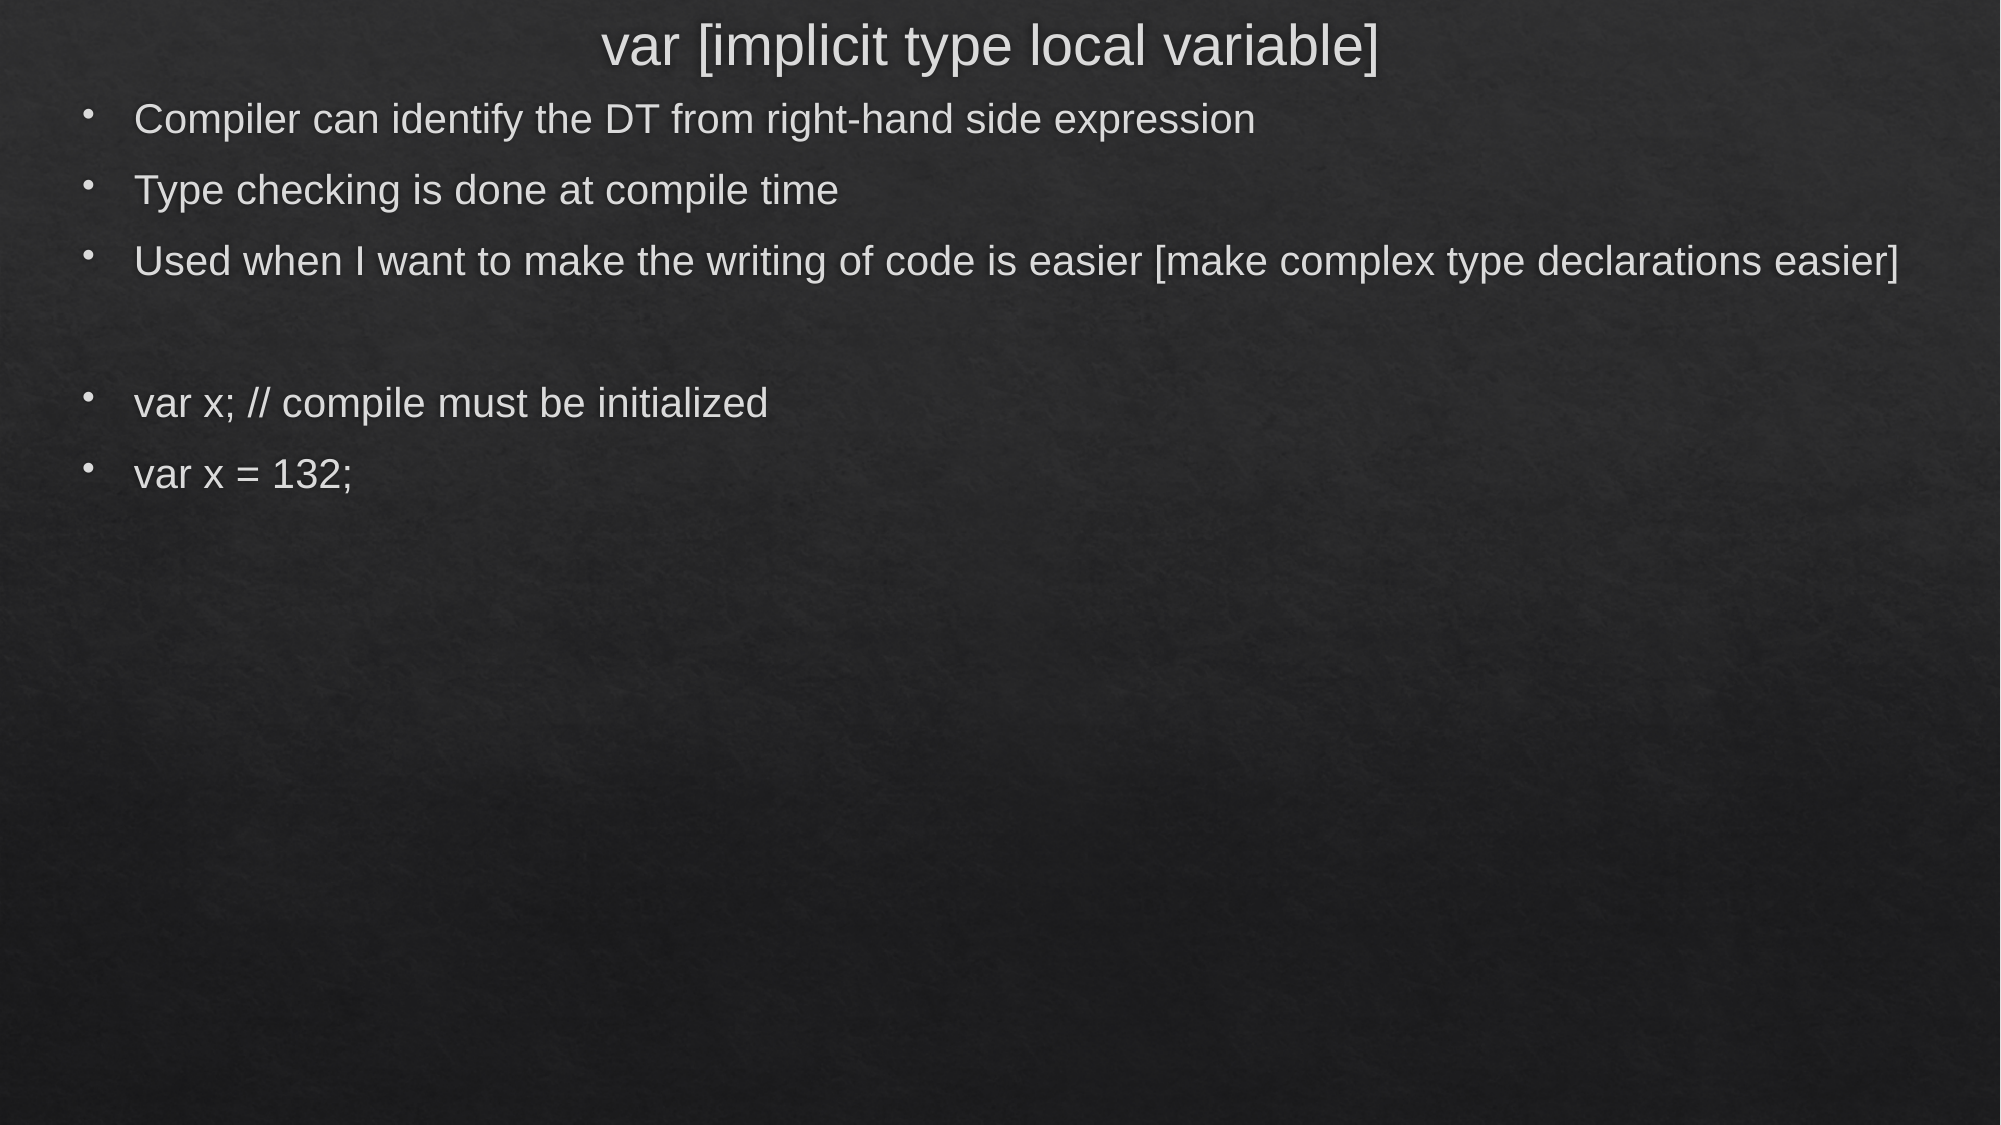

# var [implicit type local variable]
Compiler can identify the DT from right-hand side expression
Type checking is done at compile time
Used when I want to make the writing of code is easier [make complex type declarations easier]

var x; // compile must be initialized
var x = 132;